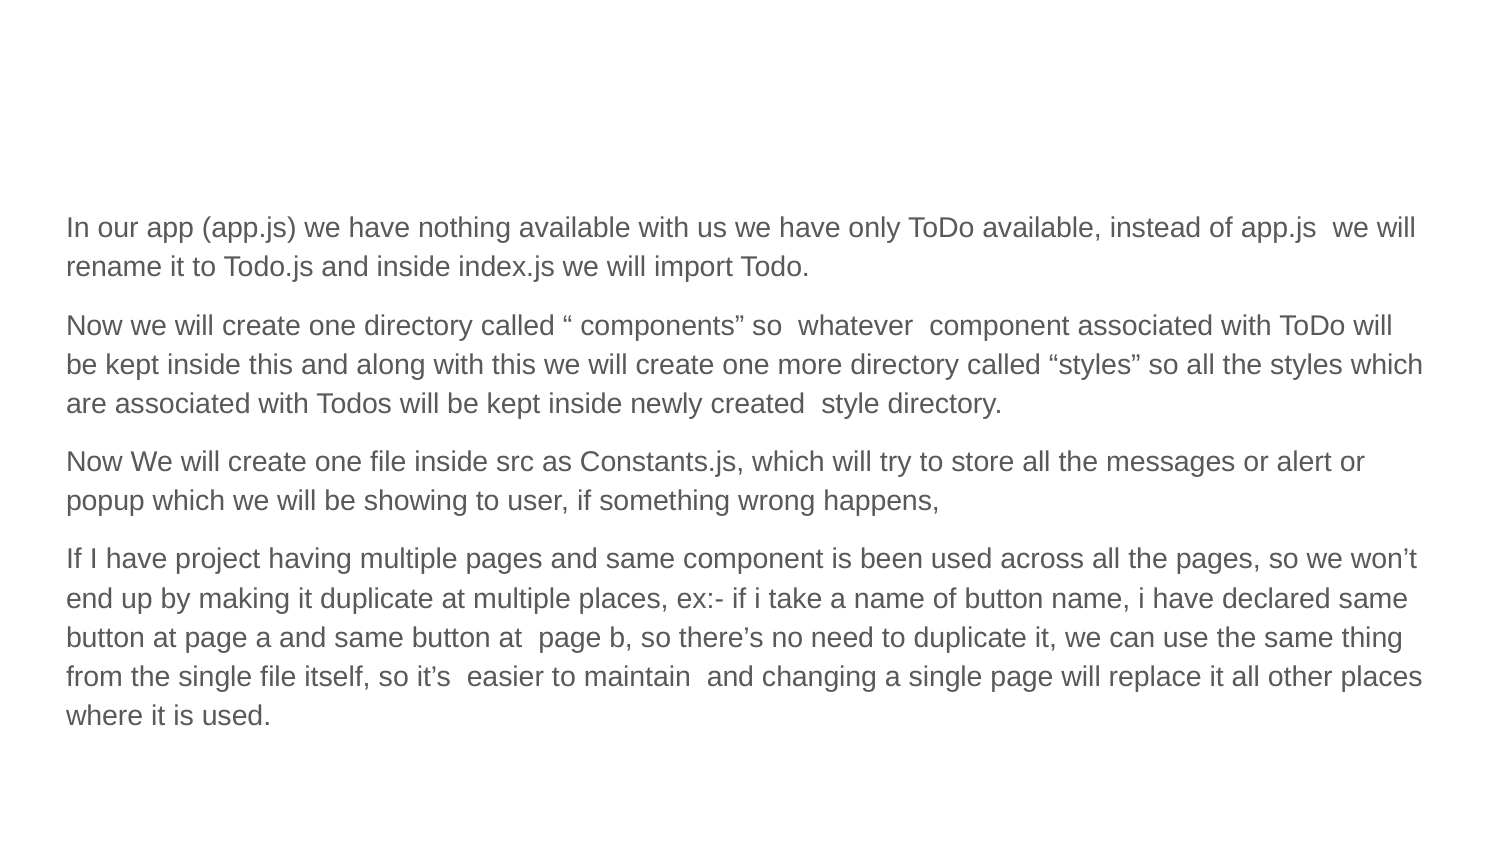

#
In our app (app.js) we have nothing available with us we have only ToDo available, instead of app.js  we will rename it to Todo.js and inside index.js we will import Todo.
Now we will create one directory called “ components” so  whatever  component associated with ToDo will be kept inside this and along with this we will create one more directory called “styles” so all the styles which are associated with Todos will be kept inside newly created  style directory.
Now We will create one file inside src as Constants.js, which will try to store all the messages or alert or popup which we will be showing to user, if something wrong happens,
If I have project having multiple pages and same component is been used across all the pages, so we won’t end up by making it duplicate at multiple places, ex:- if i take a name of button name, i have declared same button at page a and same button at  page b, so there’s no need to duplicate it, we can use the same thing from the single file itself, so it’s  easier to maintain  and changing a single page will replace it all other places where it is used.